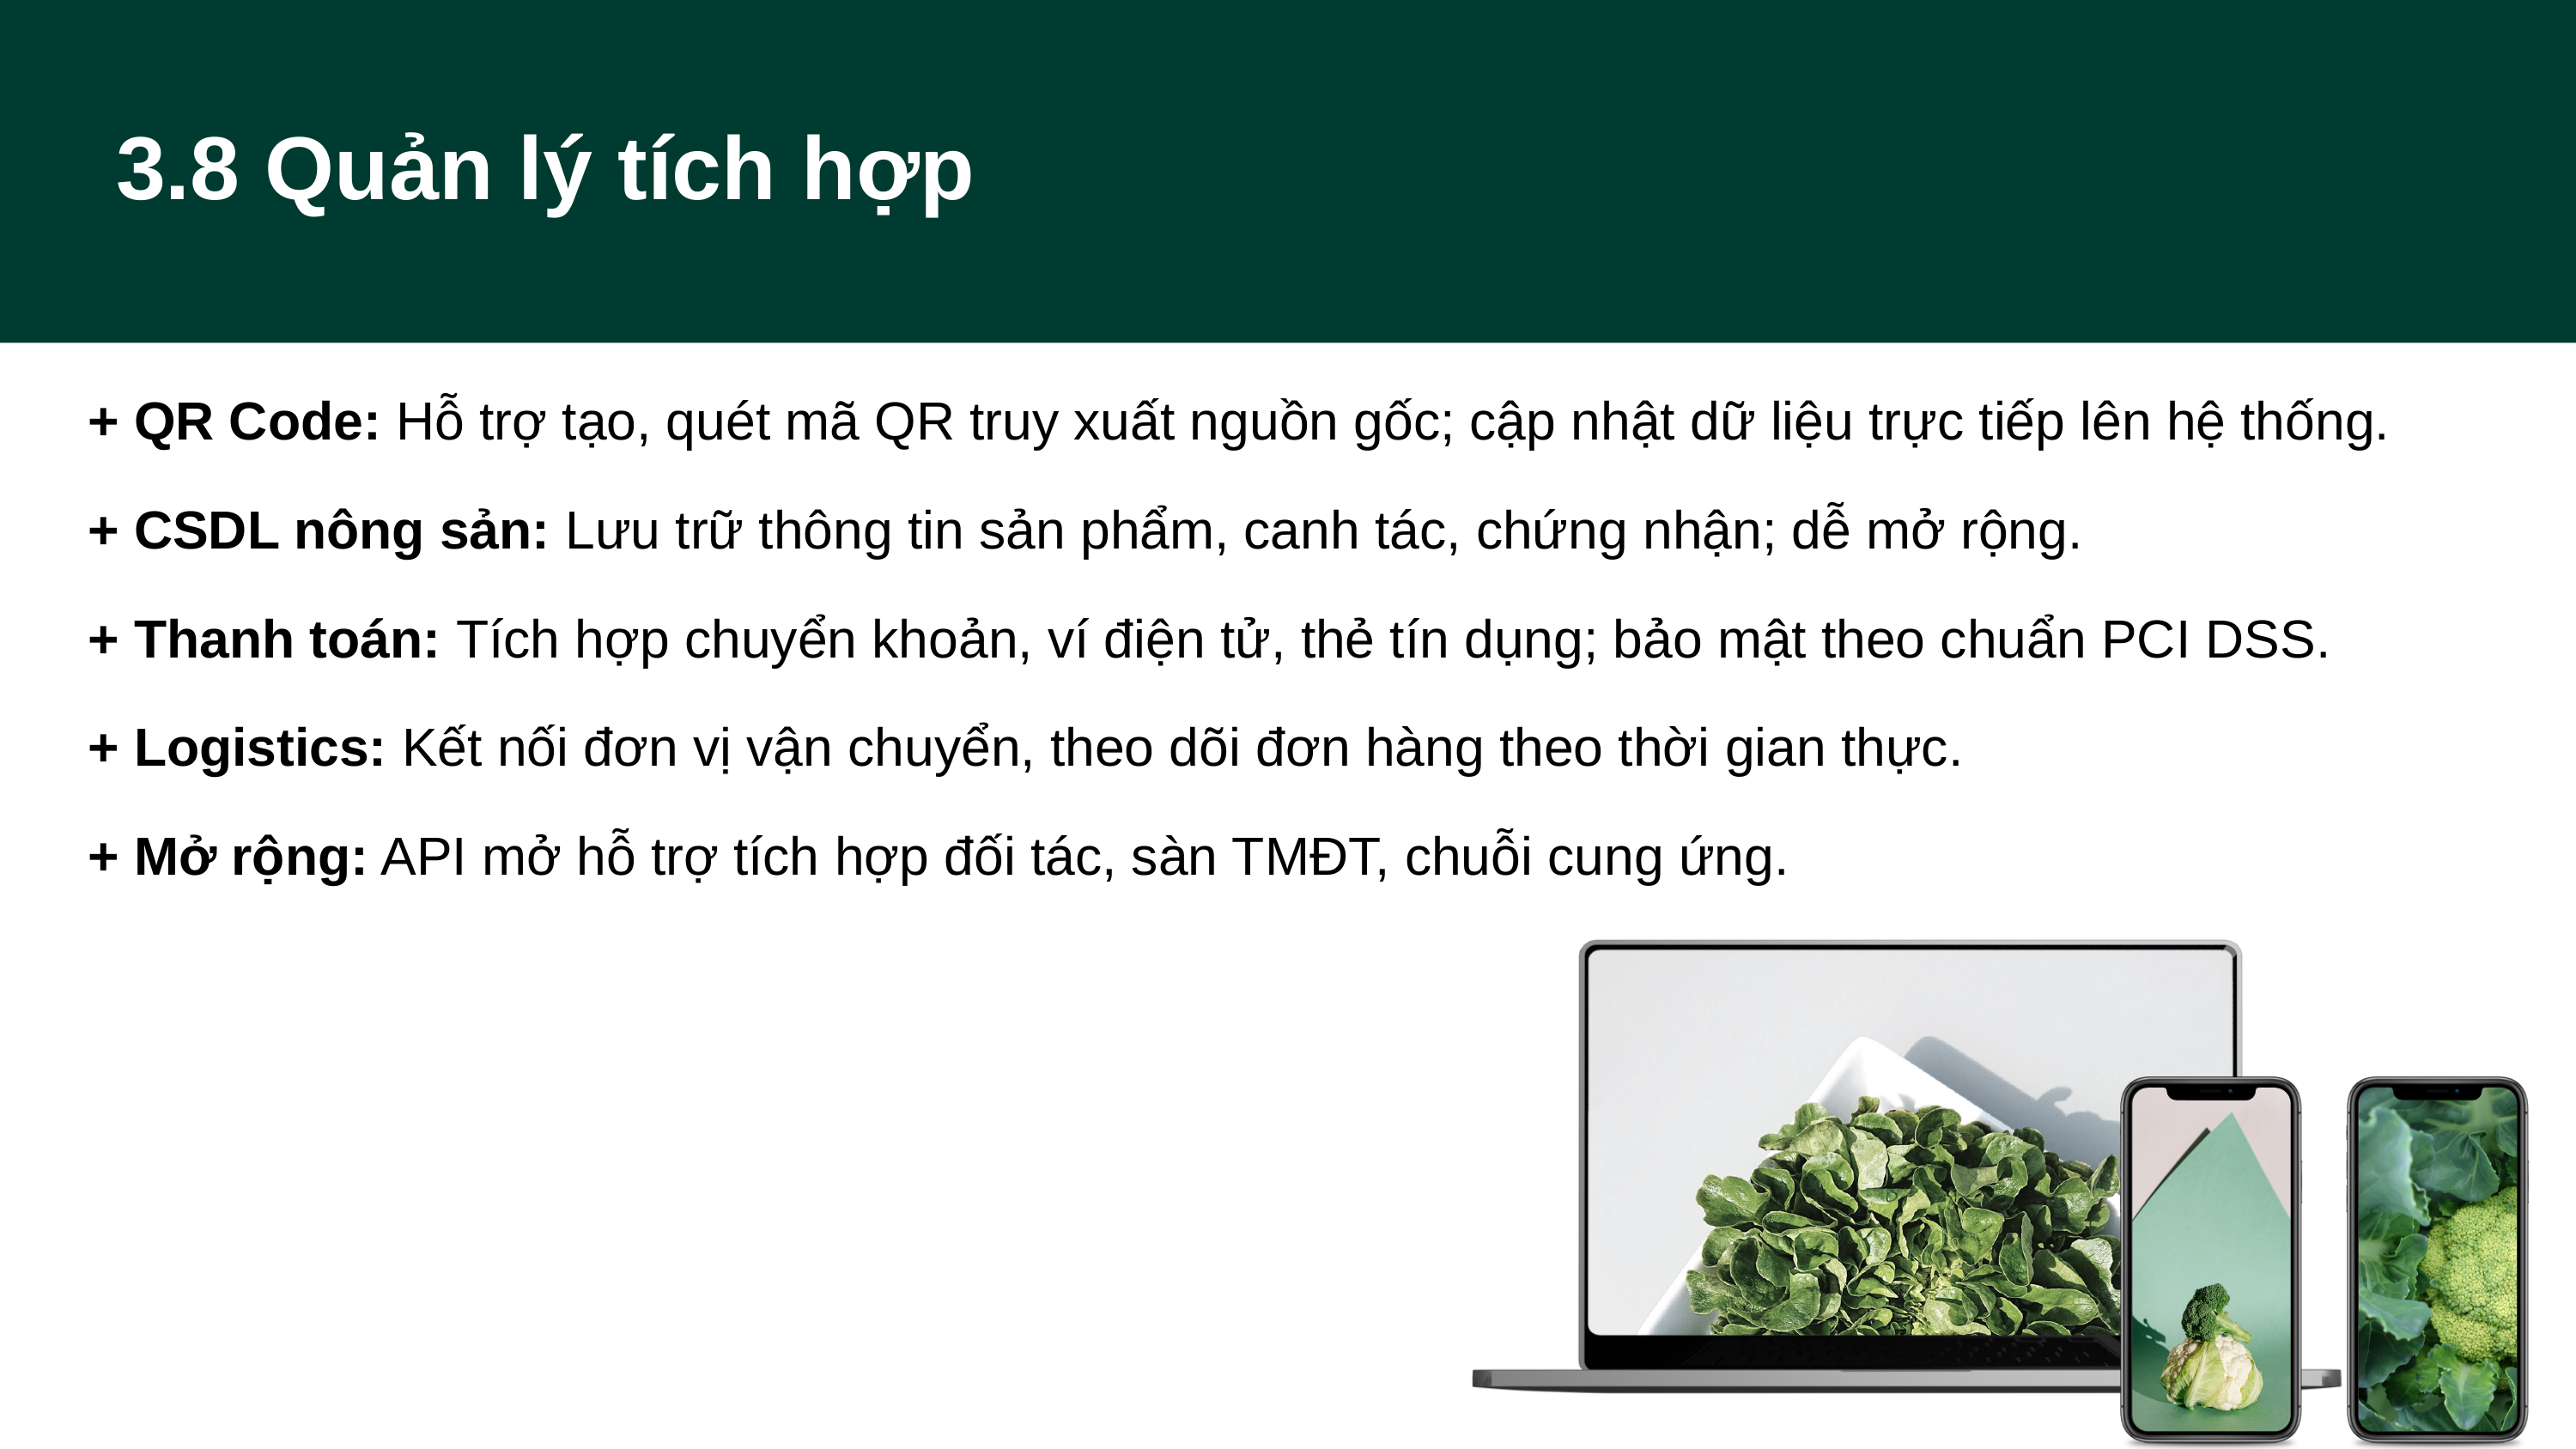

3.8 Quản lý tích hợp
+ QR Code: Hỗ trợ tạo, quét mã QR truy xuất nguồn gốc; cập nhật dữ liệu trực tiếp lên hệ thống.
+ CSDL nông sản: Lưu trữ thông tin sản phẩm, canh tác, chứng nhận; dễ mở rộng.
+ Thanh toán: Tích hợp chuyển khoản, ví điện tử, thẻ tín dụng; bảo mật theo chuẩn PCI DSS.
+ Logistics: Kết nối đơn vị vận chuyển, theo dõi đơn hàng theo thời gian thực.
+ Mở rộng: API mở hỗ trợ tích hợp đối tác, sàn TMĐT, chuỗi cung ứng.